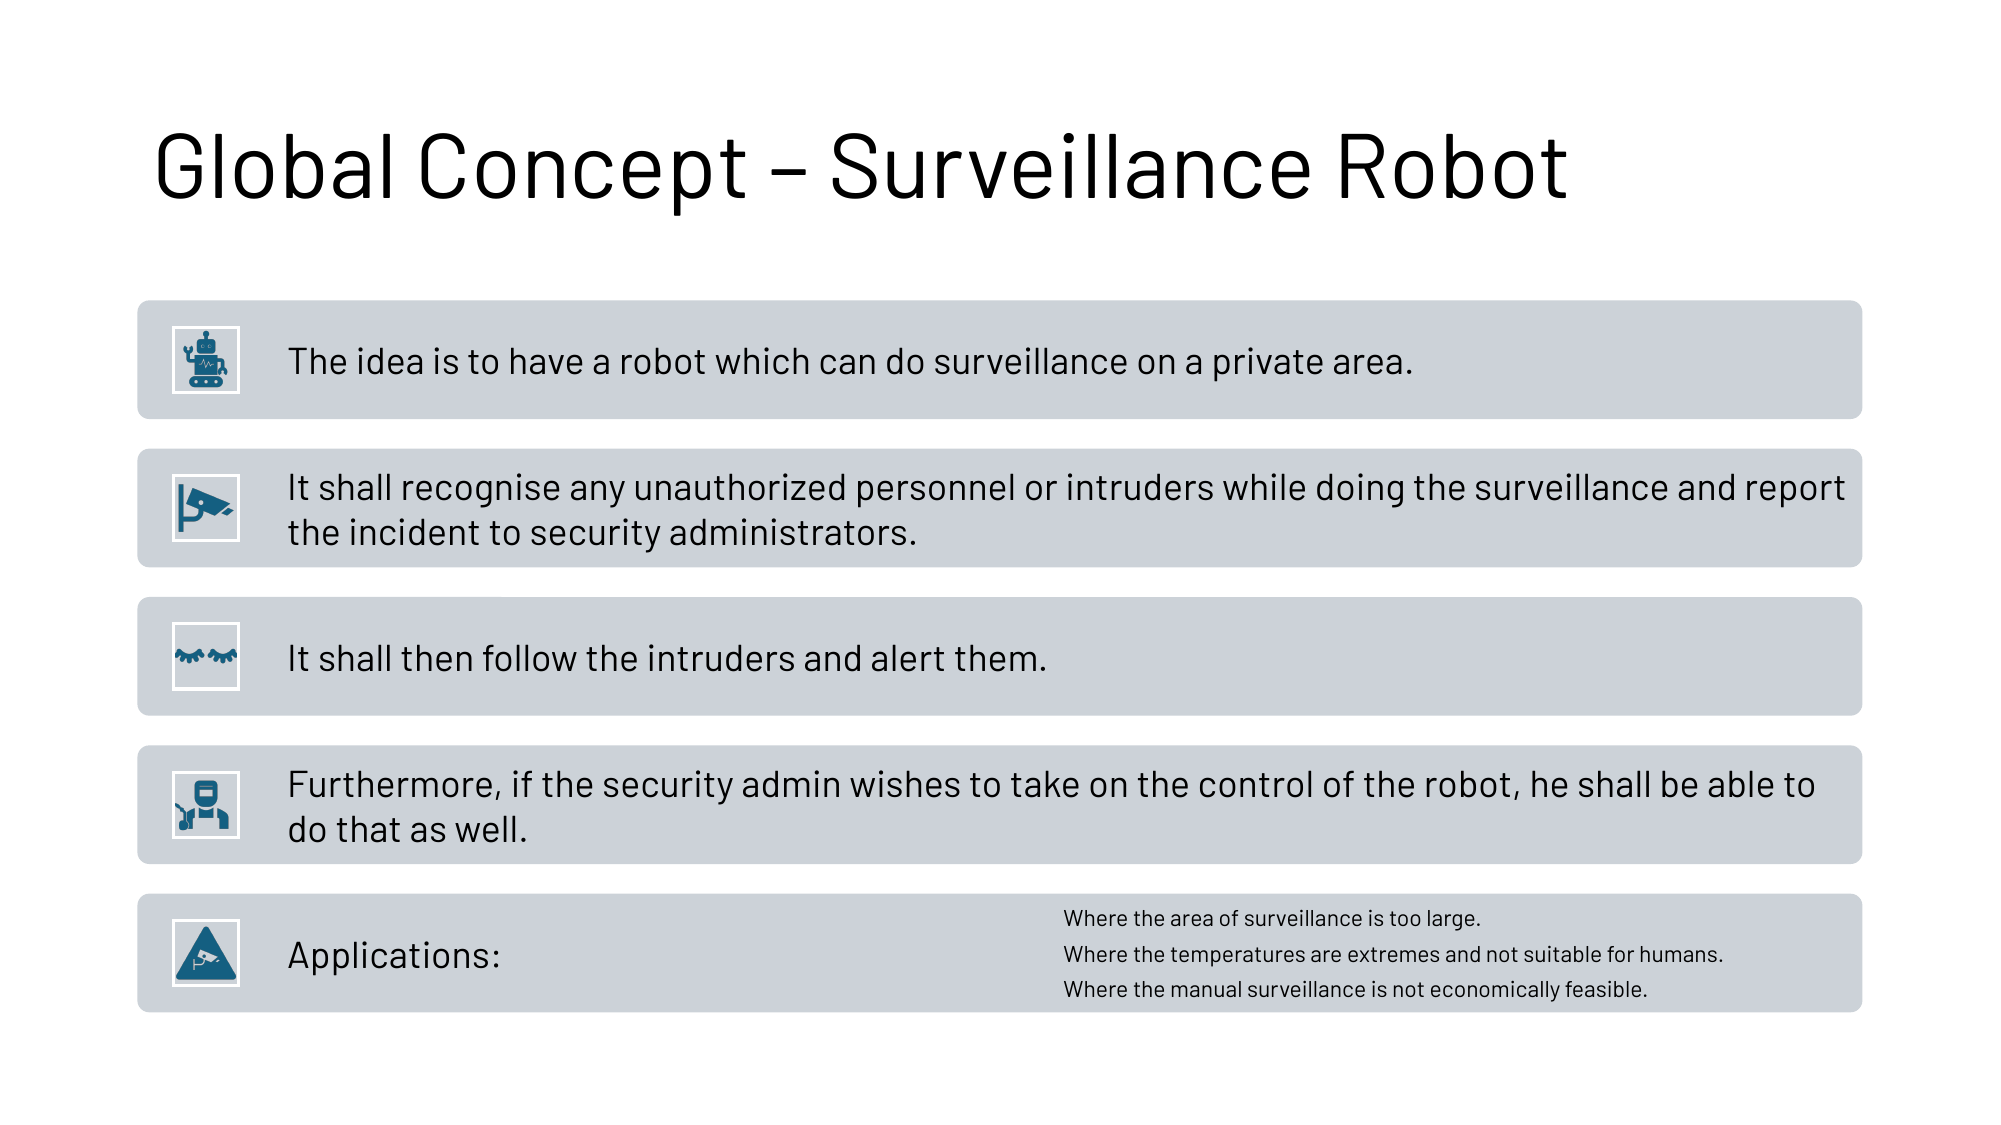

# Global Concept – Surveillance Robot
The idea is to have a robot which can do surveillance on a private area.
It shall recognise any unauthorized personnel or intruders while doing the surveillance and report the incident to security administrators.
It shall then follow the intruders and alert them.
Furthermore, if the security admin wishes to take on the control of the robot, he shall be able to do that as well.
Applications:
Where the area of surveillance is too large.
Where the temperatures are extremes and not suitable for humans.
Where the manual surveillance is not economically feasible.